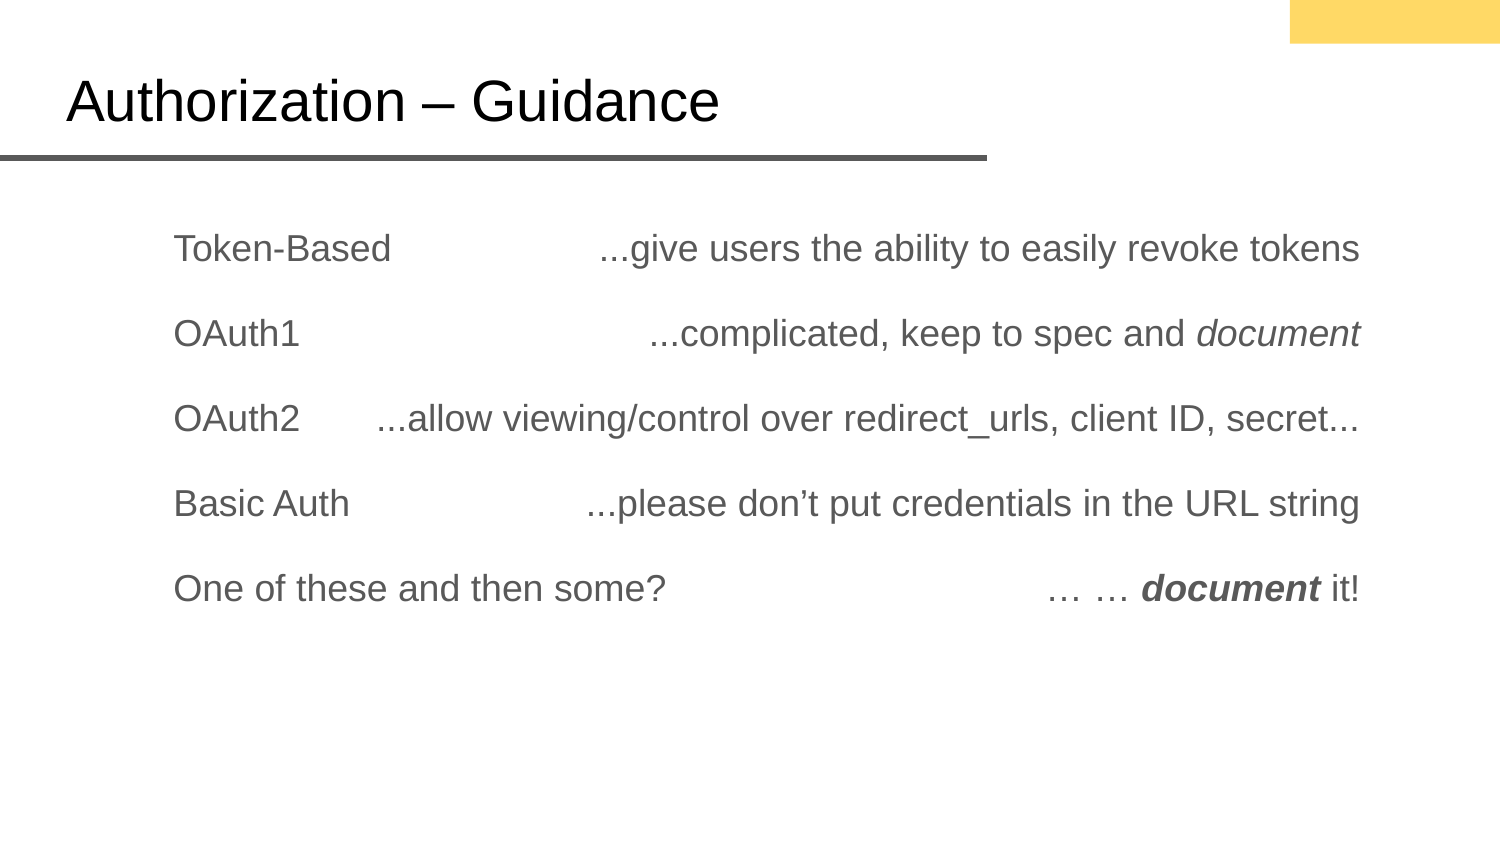

# Authorization – Guidance
...give users the ability to easily revoke tokens
...complicated, keep to spec and document
...allow viewing/control over redirect_urls, client ID, secret...
...please don’t put credentials in the URL string
… … document it!
Token-Based
OAuth1
OAuth2
Basic Auth
One of these and then some?